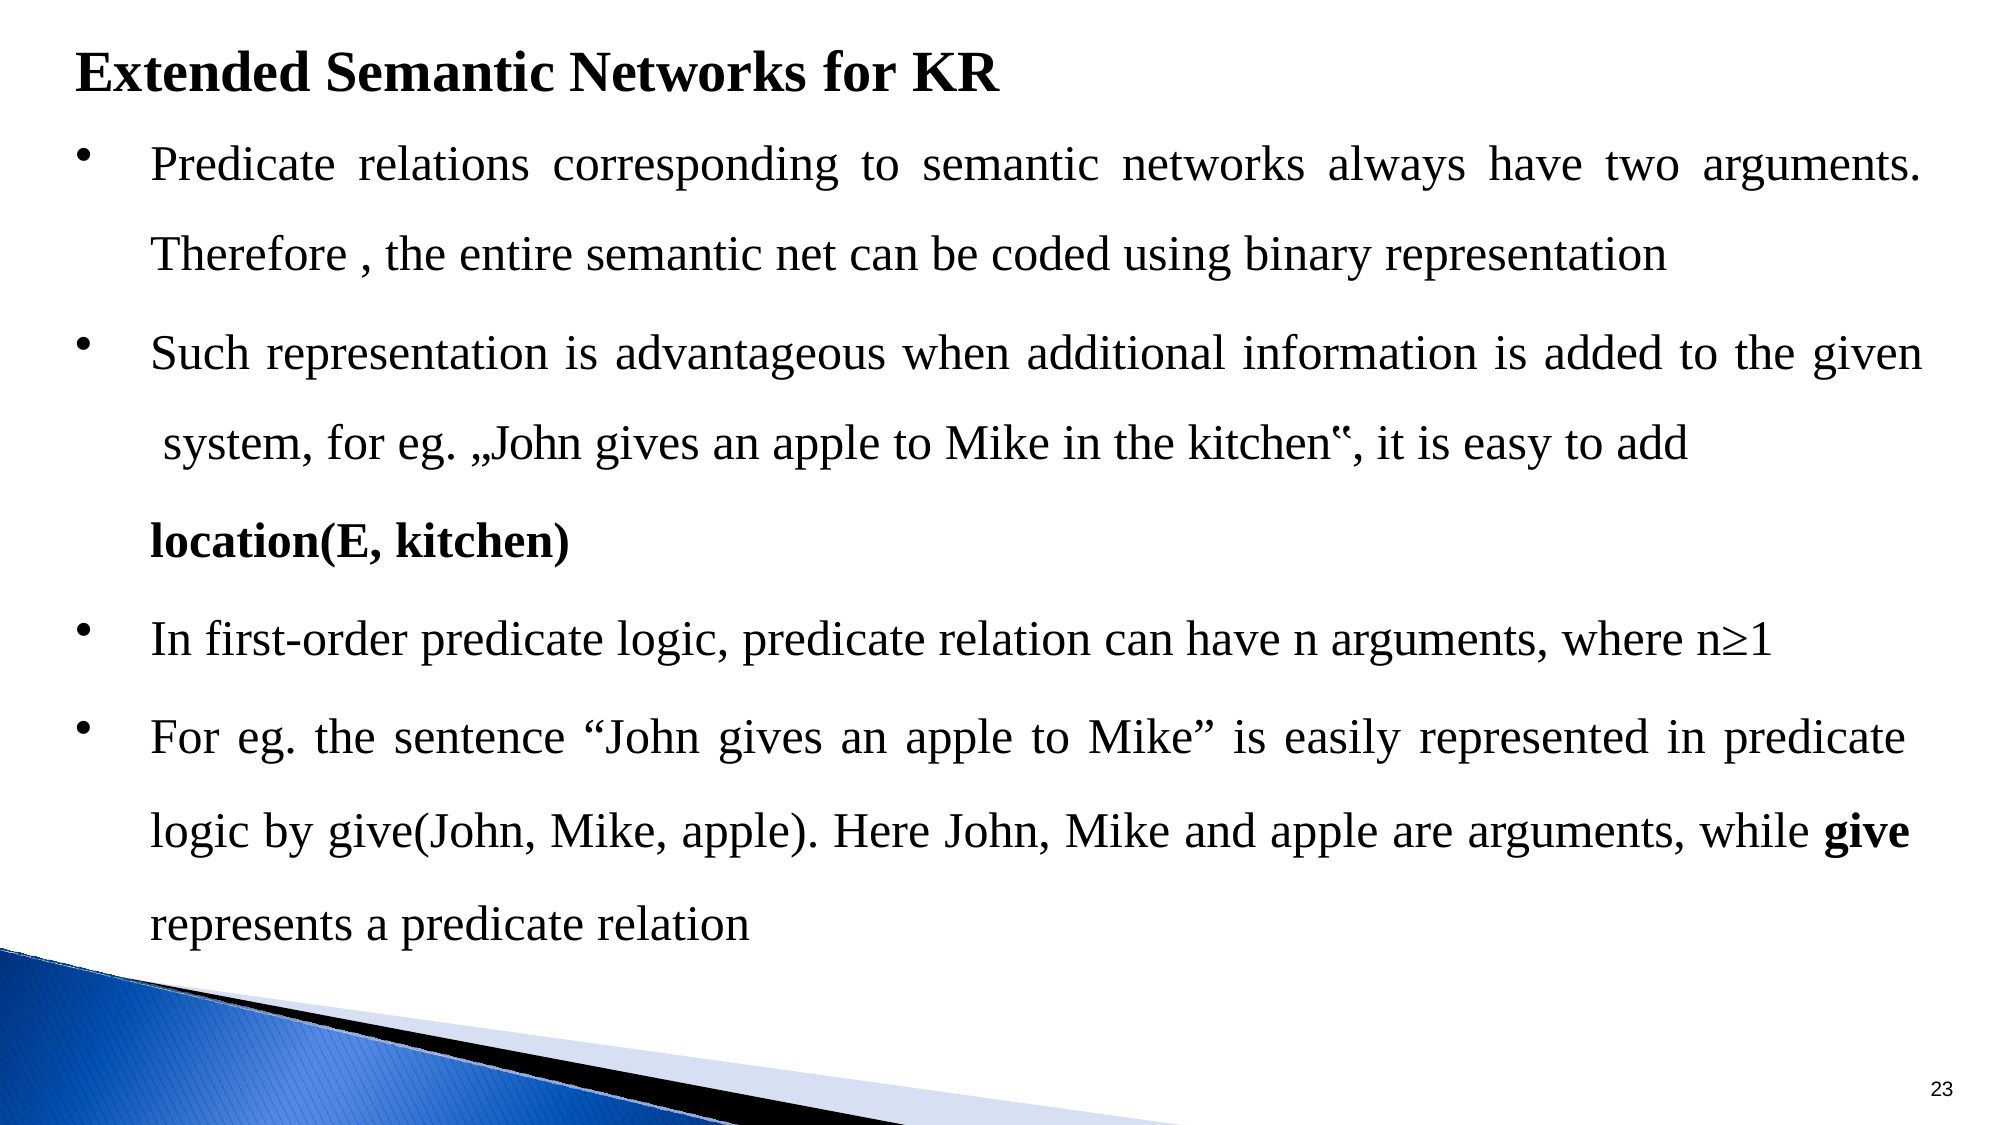

# Extended Semantic Networks for KR
Predicate relations corresponding to semantic networks always have two arguments.
Therefore , the entire semantic net can be coded using binary representation
Such representation is advantageous when additional information is added to the given  system, for eg. „John gives an apple to Mike in the kitchen‟, it is easy to add
location(E, kitchen)
In first-order predicate logic, predicate relation can have n arguments, where n≥1
For eg. the sentence “John gives an apple to Mike” is easily represented in predicate  logic by give(John, Mike, apple). Here John, Mike and apple are arguments, while give  represents a predicate relation
23